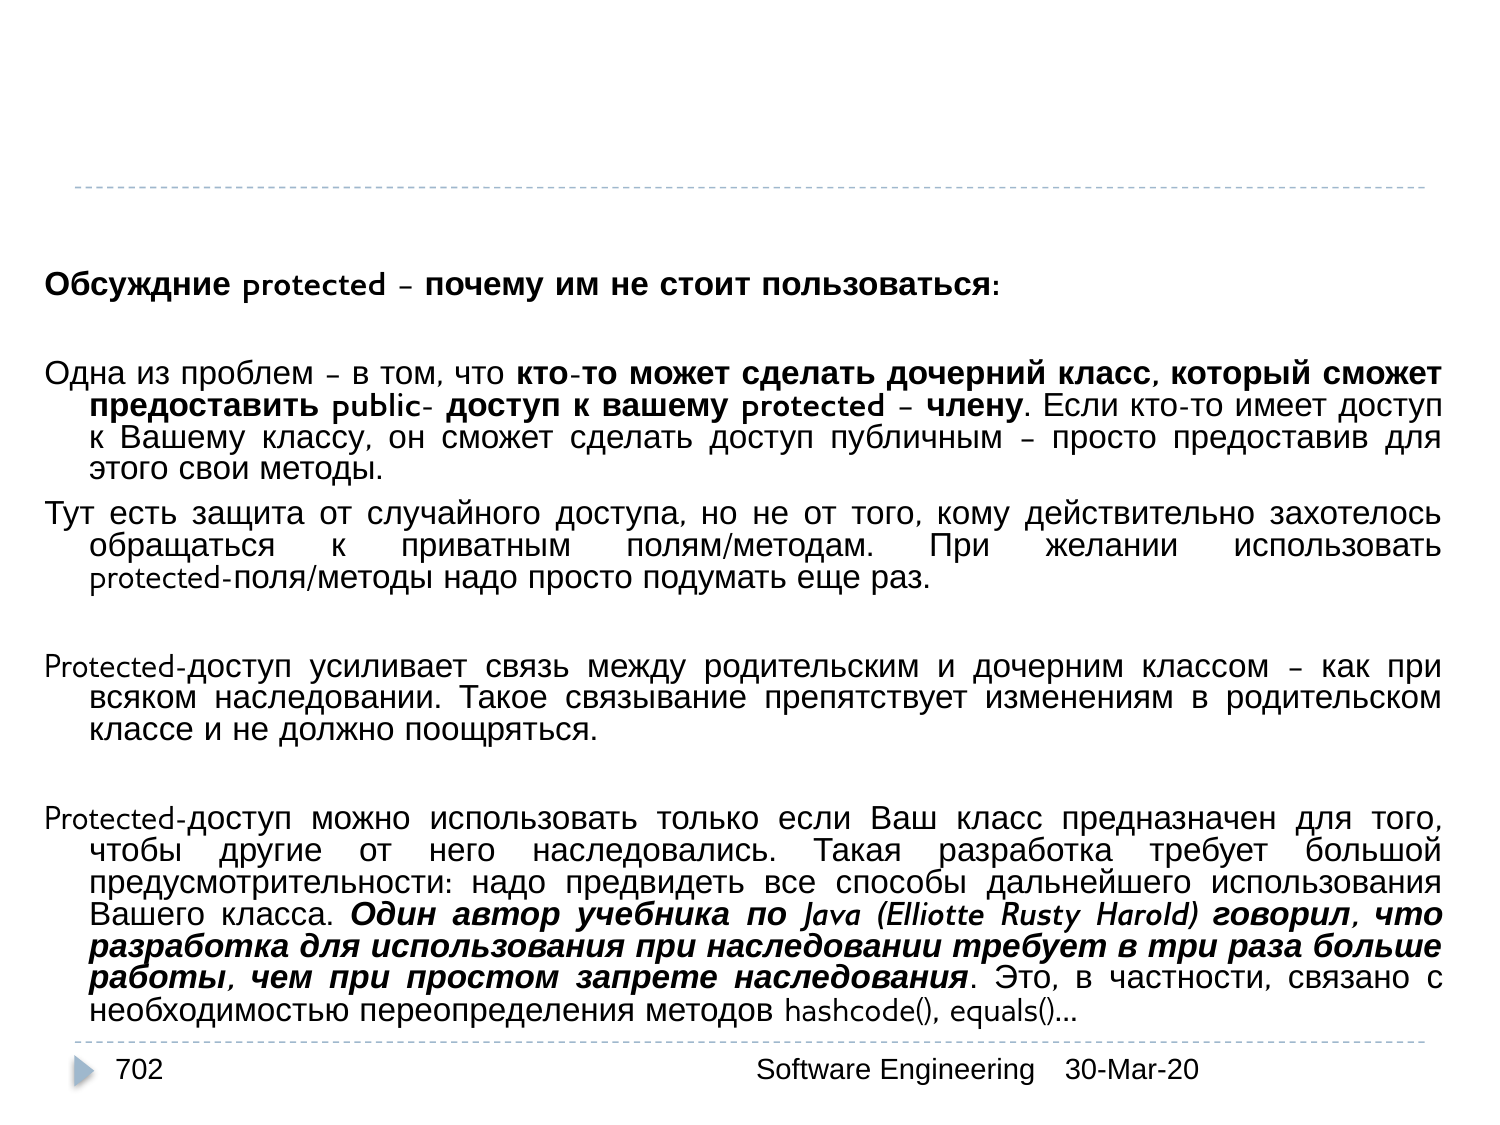

Обсуждние protected – почему им не стоит пользоваться:

Одна из проблем – в том, что кто-то может сделать дочерний класс, который сможет предоставить public- доступ к вашему protected – члену. Если кто-то имеет доступ к Вашему классу, он сможет сделать доступ публичным – просто предоставив для этого свои методы.
Тут есть защита от случайного доступа, но не от того, кому действительно захотелось обращаться к приватным полям/методам. При желании использовать protected-поля/методы надо просто подумать еще раз.

Protected-доступ усиливает связь между родительским и дочерним классом – как при всяком наследовании. Такое связывание препятствует изменениям в родительском классе и не должно поощряться.

Protected-доступ можно использовать только если Ваш класс предназначен для того, чтобы другие от него наследовались. Такая разработка требует большой предусмотрительности: надо предвидеть все способы дальнейшего использования Вашего класса. Один автор учебника по Java (Elliotte Rusty Harold) говорил, что разработка для использования при наследовании требует в три раза больше работы, чем при простом запрете наследования. Это, в частности, связано с необходимостью переопределения методов hashcode(), equals()…

702
Software Engineering
30-Mar-20